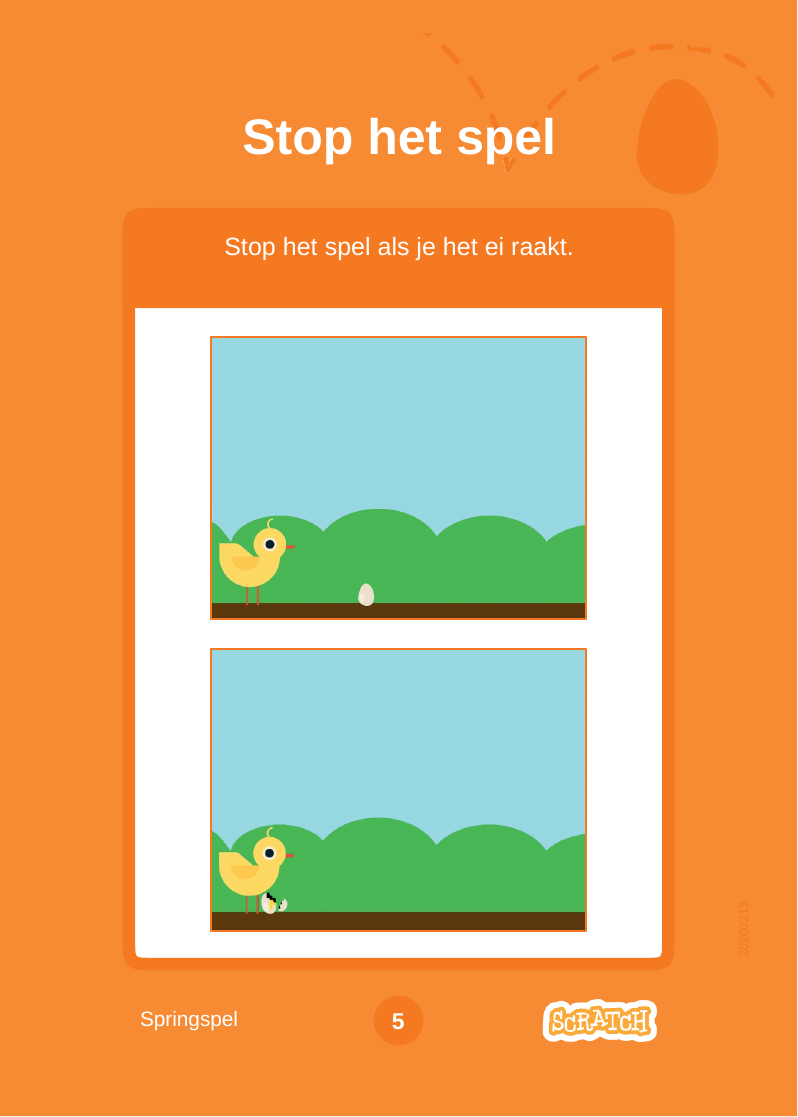

# Stop het spel

Stop het spel als je het ei raakt.

20200213

Springspel
5